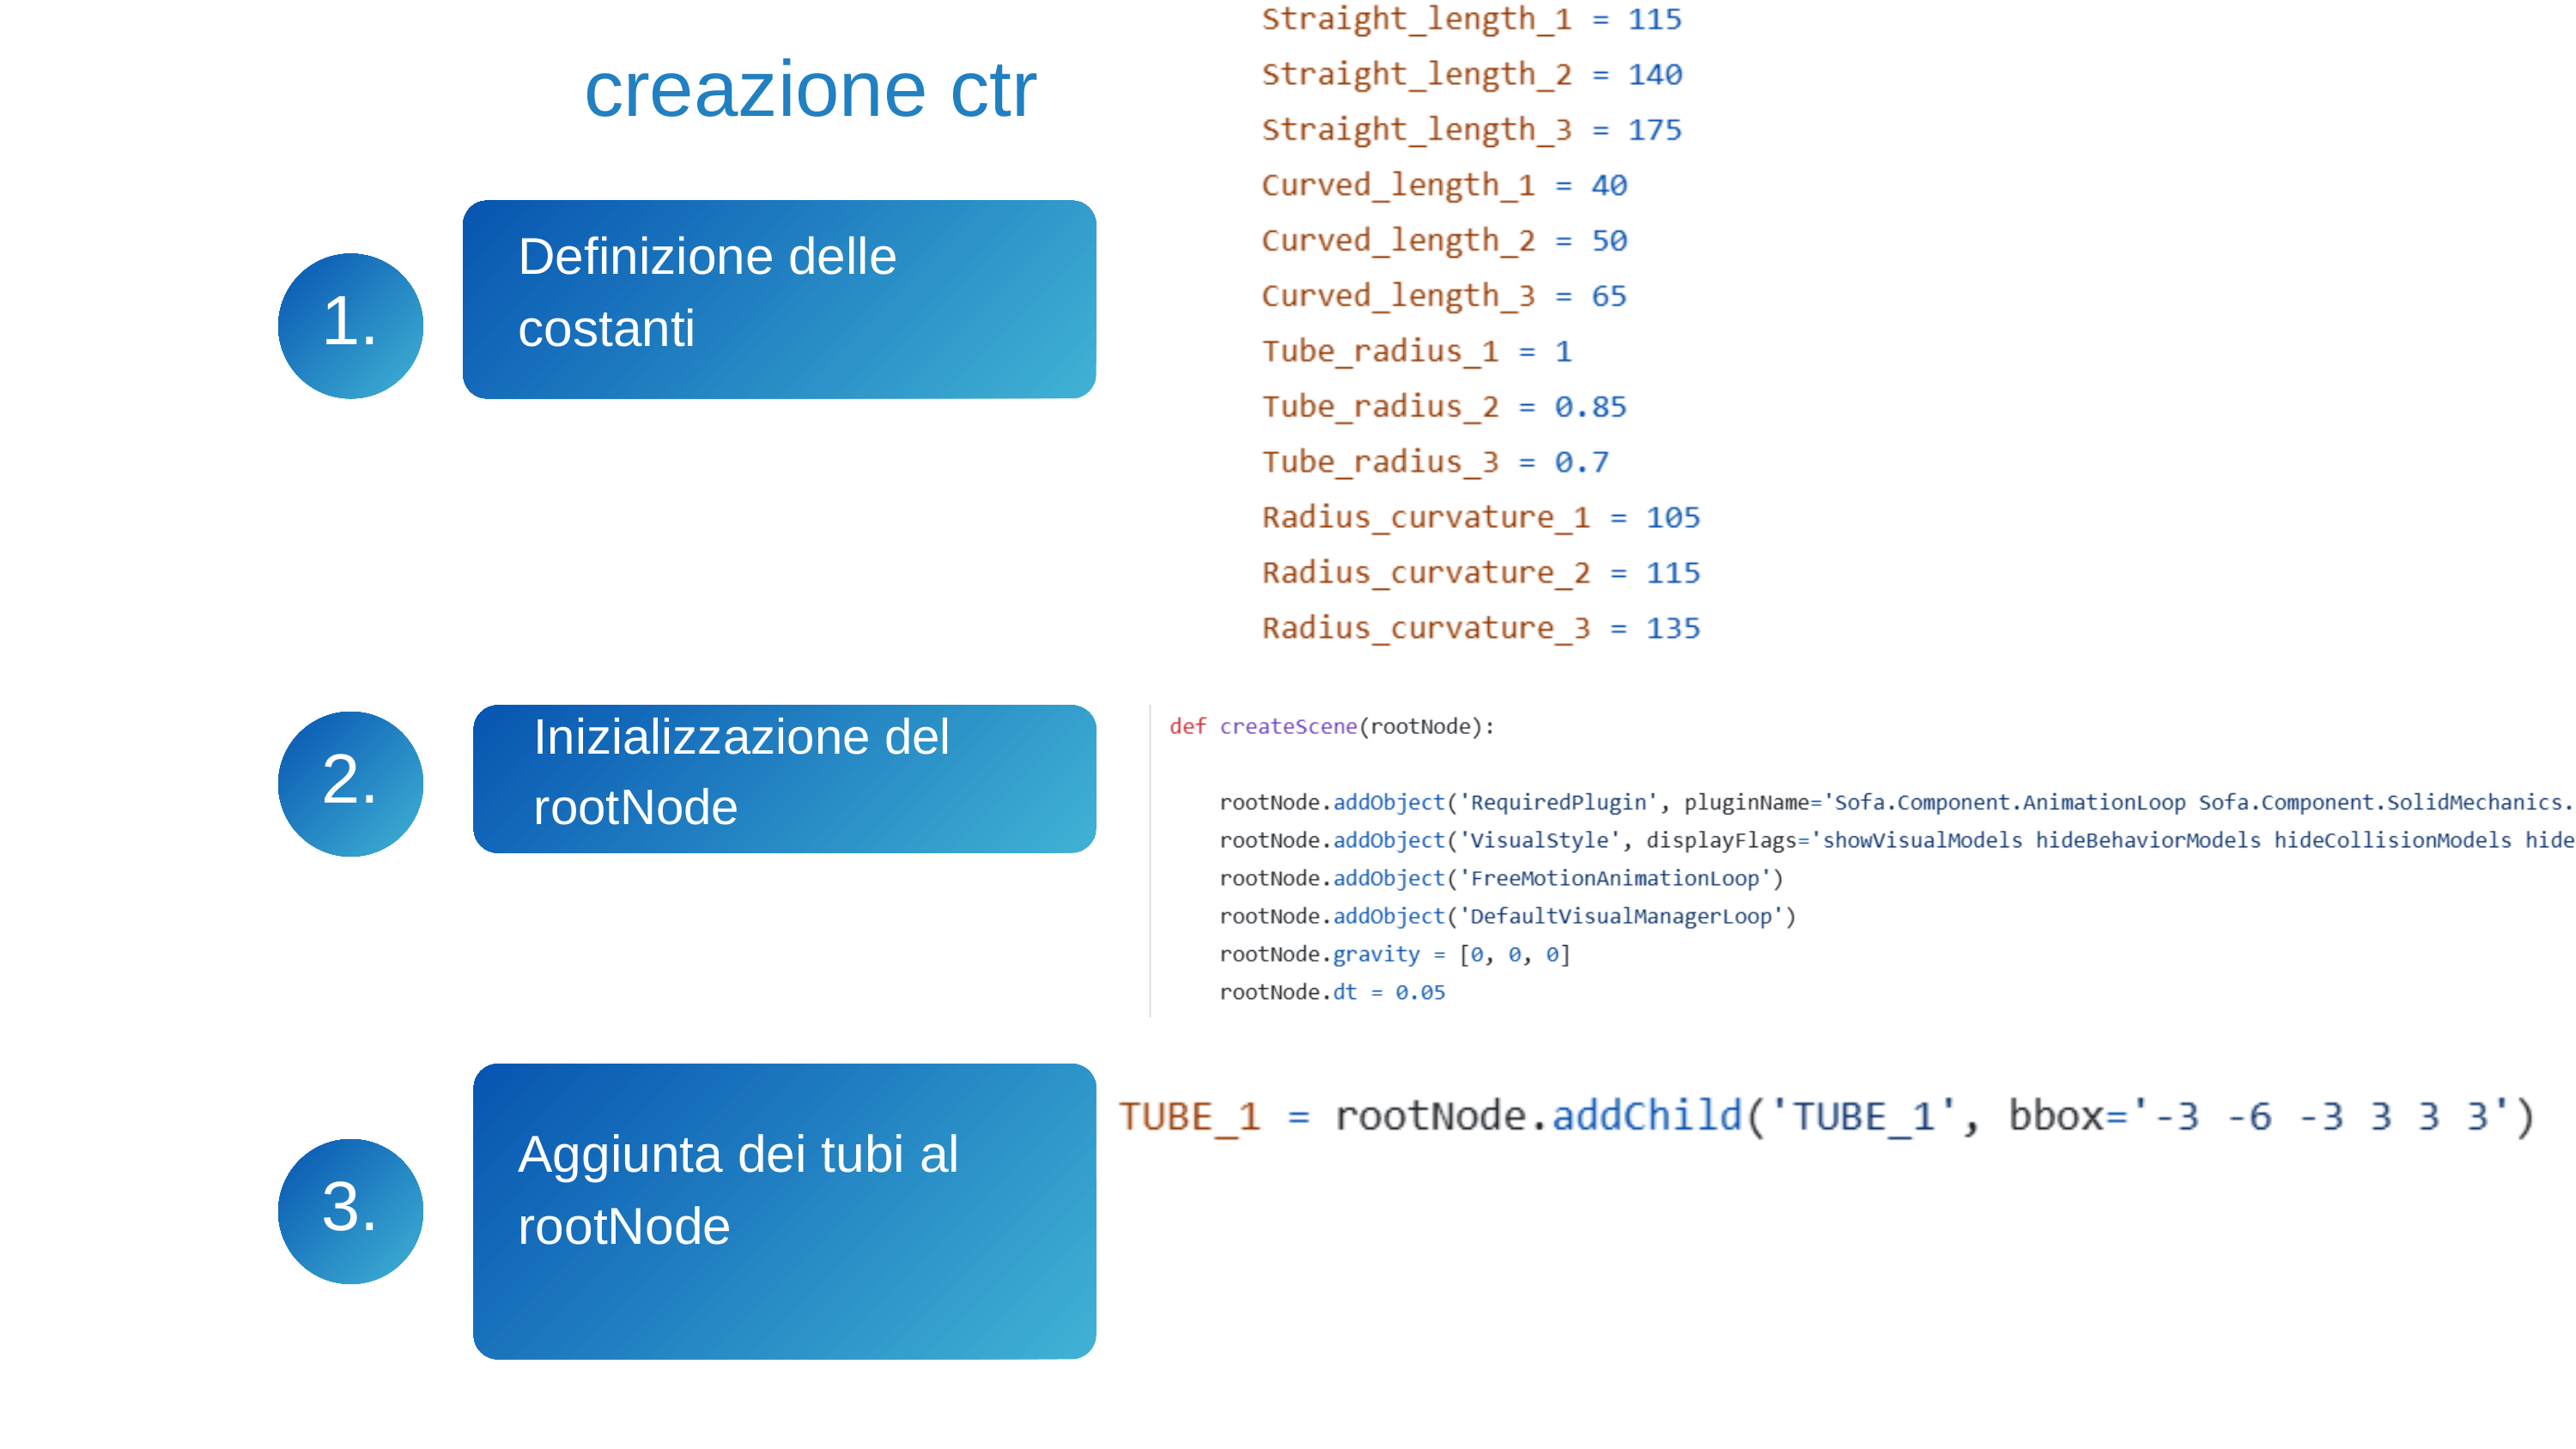

creazione ctr

Definizione delle costanti

1.
Inizializzazione del rootNode

2.

Aggiunta dei tubi al rootNode

3.